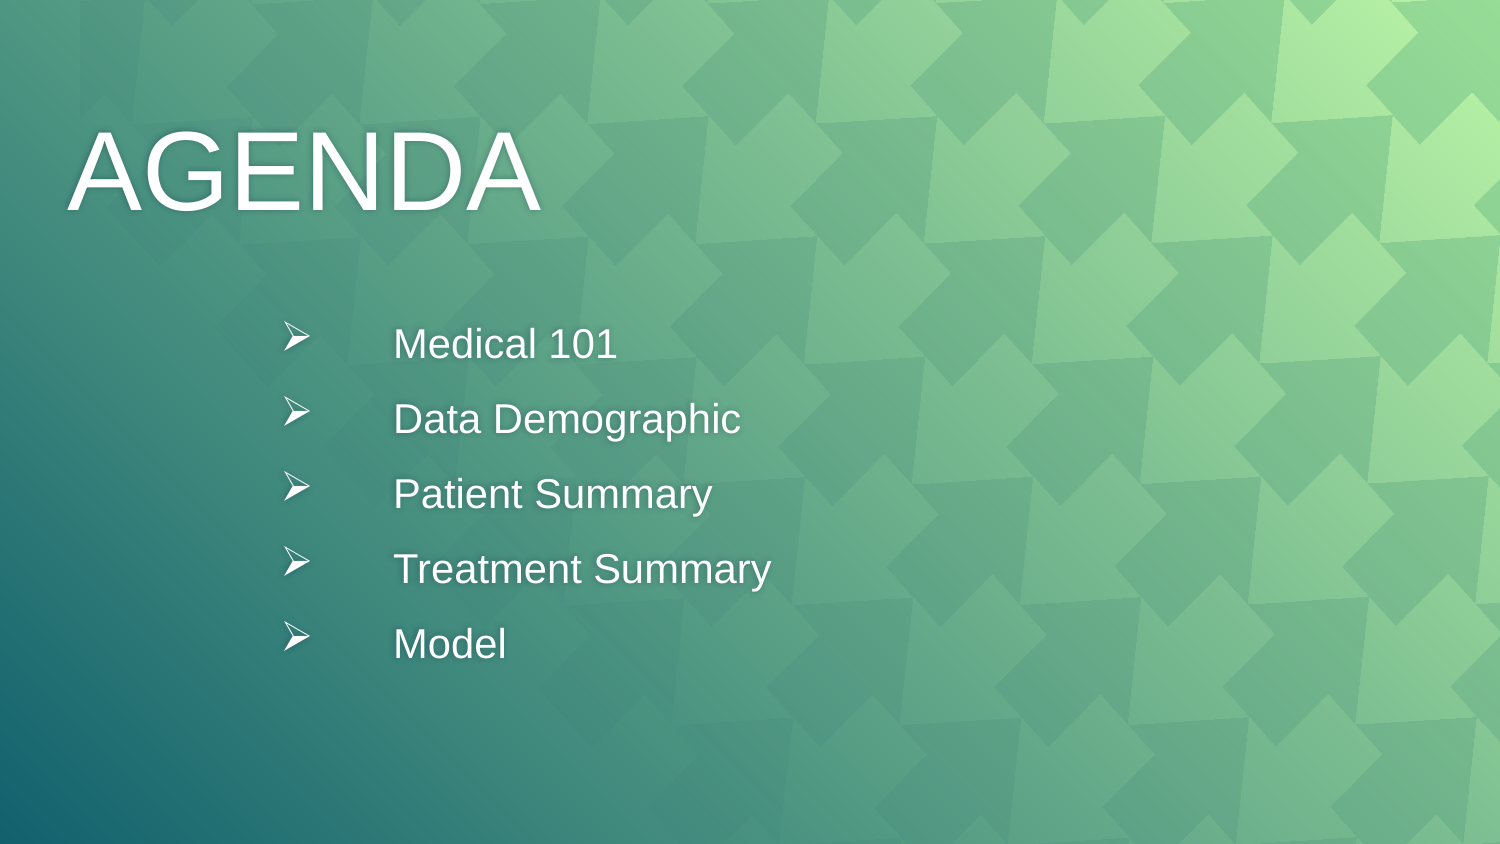

# AGENDA
Medical 101
Data Demographic
Patient Summary
Treatment Summary
Model